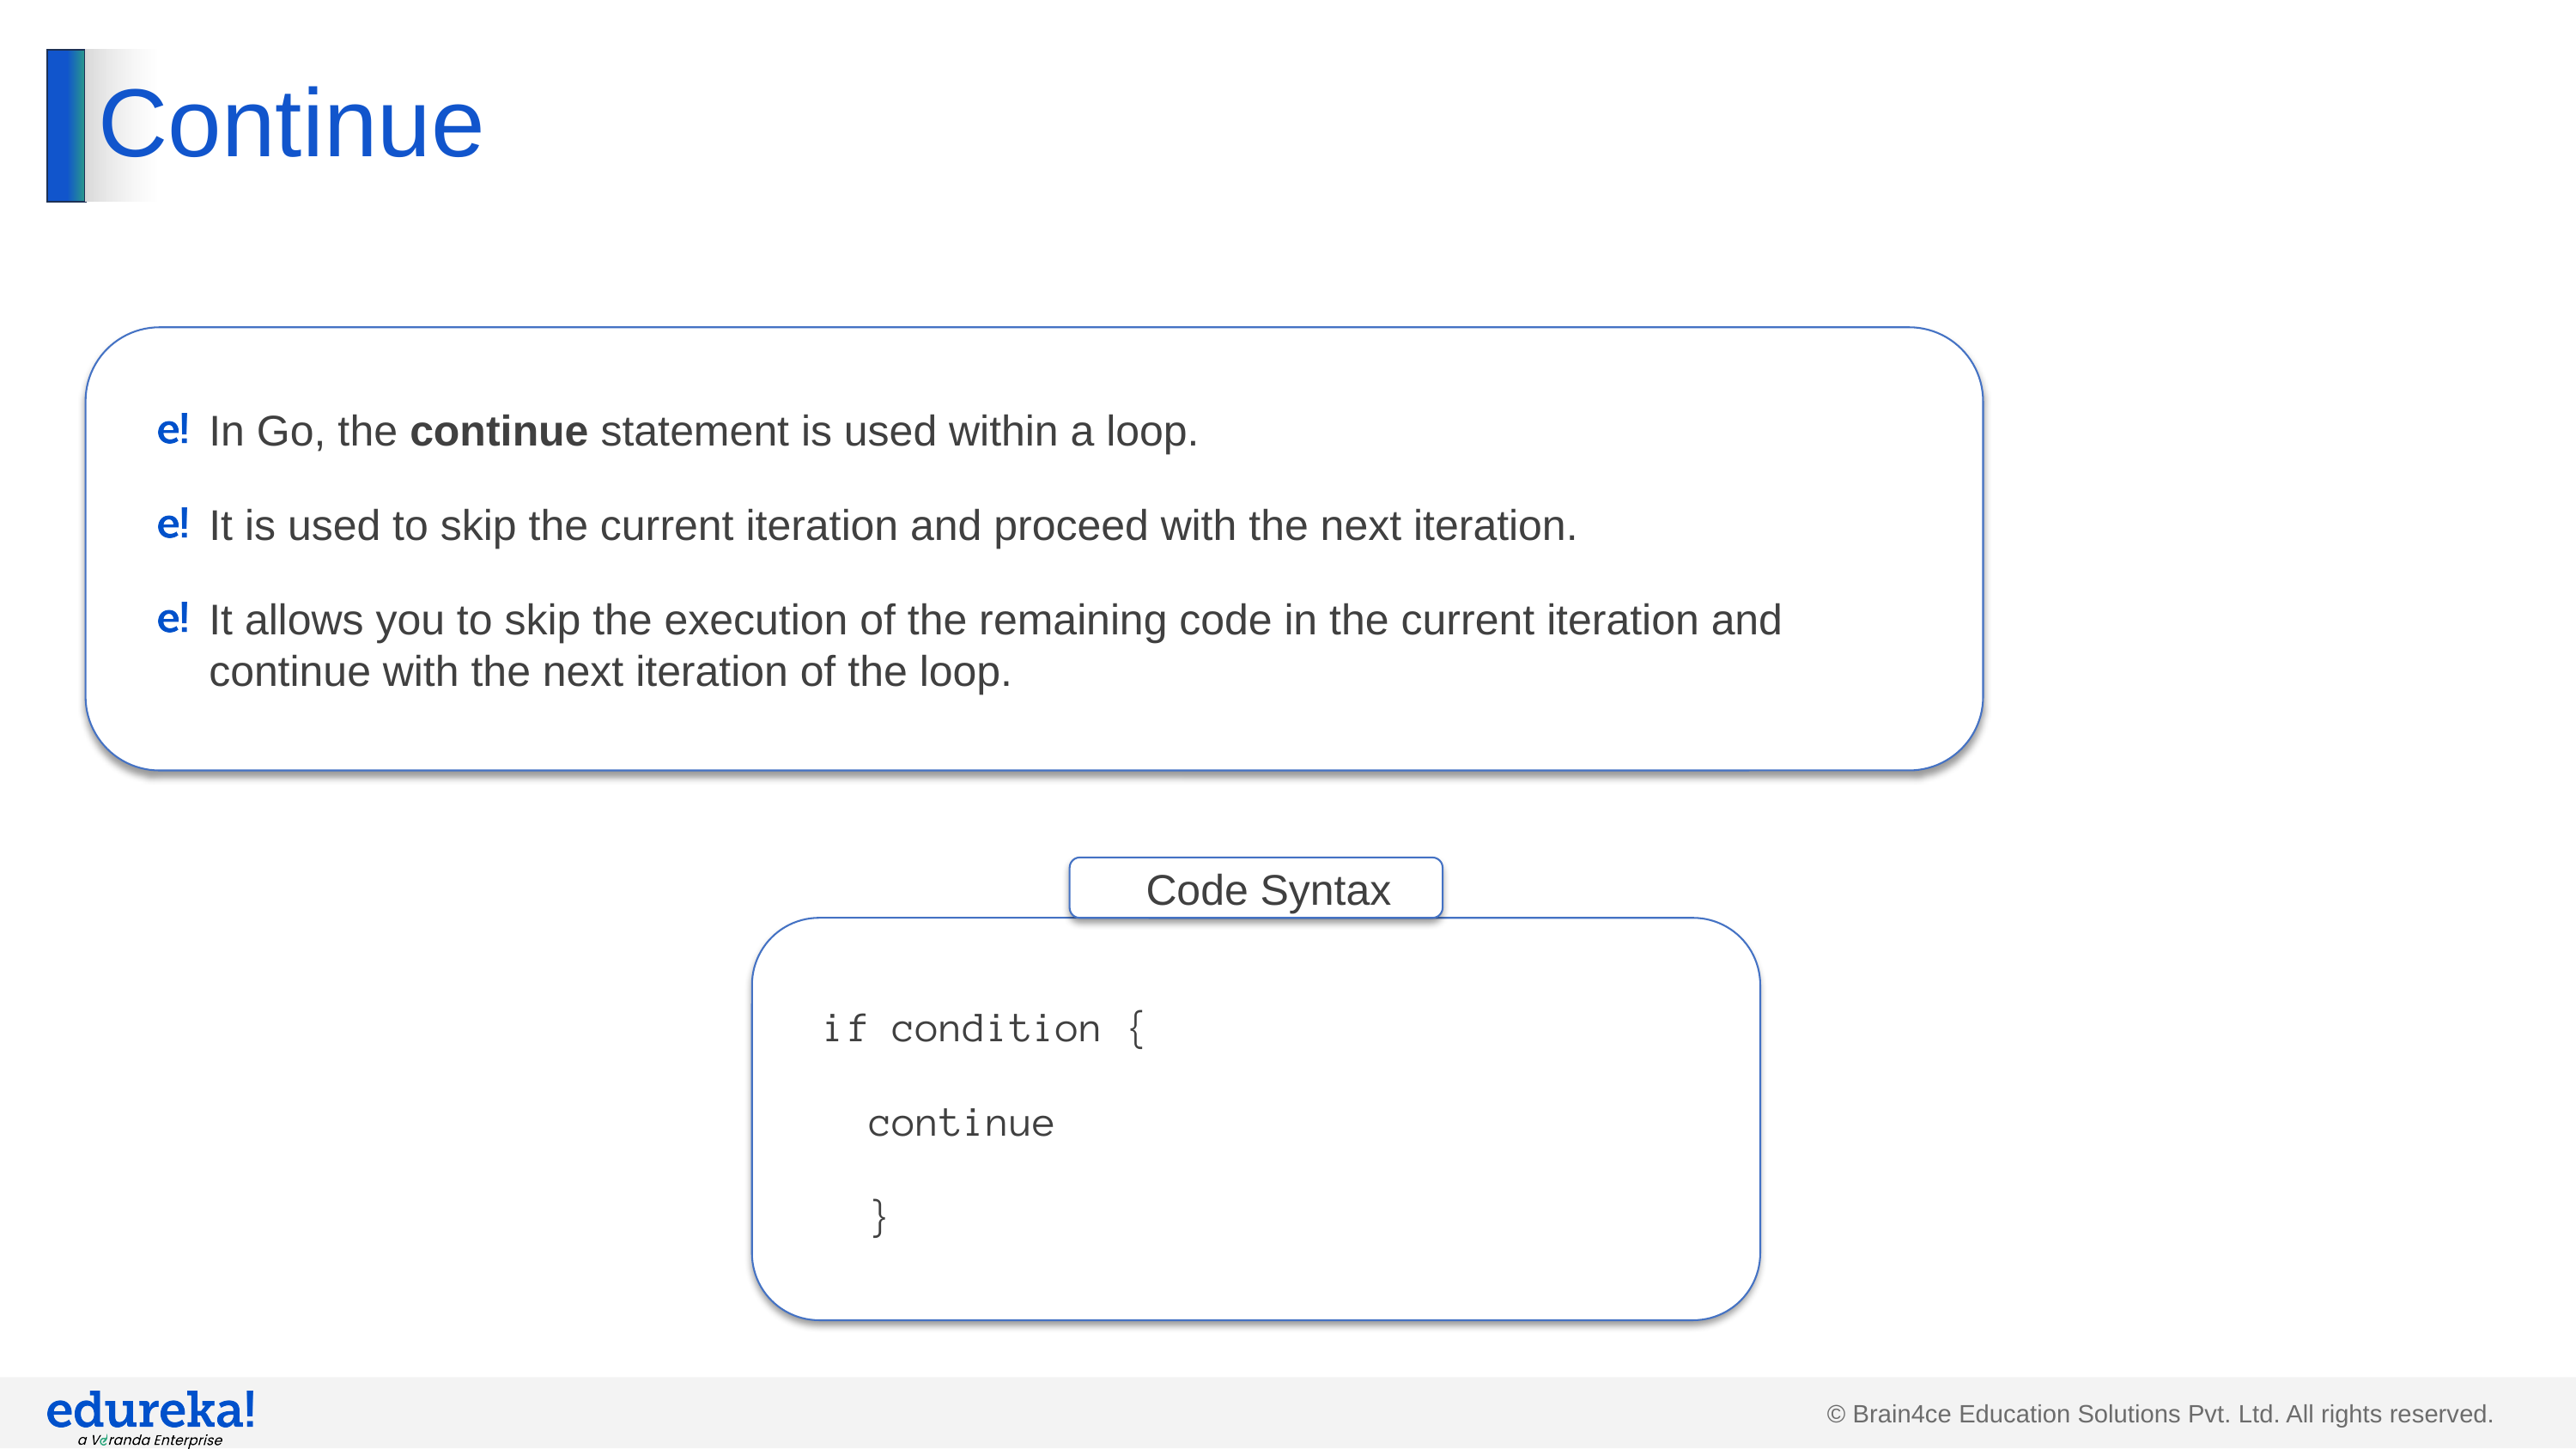

# Continue
In Go, the continue statement is used within a loop.
It is used to skip the current iteration and proceed with the next iteration.
It allows you to skip the execution of the remaining code in the current iteration and continue with the next iteration of the loop.
Code Syntax
if condition {
  continue
  }